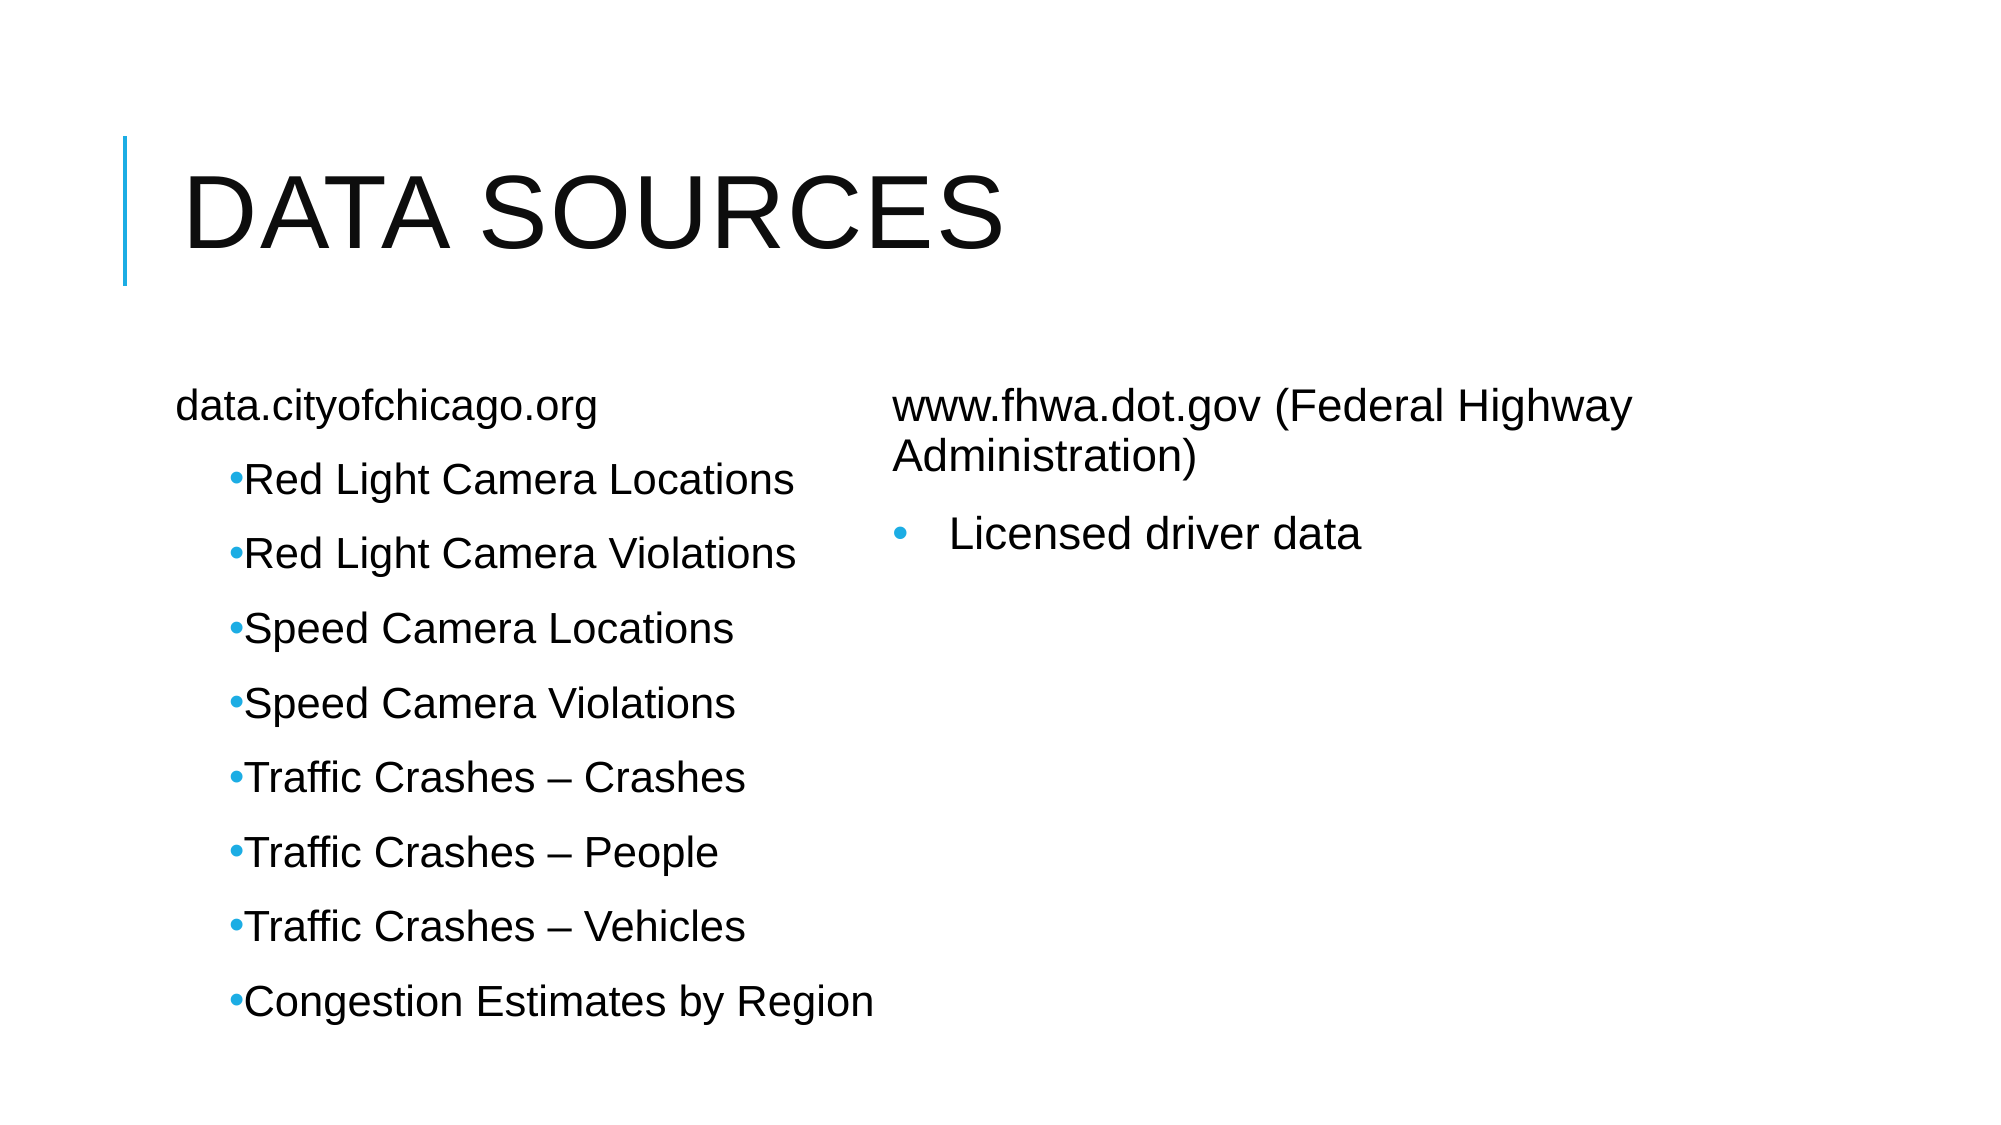

# Data Sources
data.cityofchicago.org
Red Light Camera Locations
Red Light Camera Violations
Speed Camera Locations
Speed Camera Violations
Traffic Crashes – Crashes
Traffic Crashes – People
Traffic Crashes – Vehicles
Congestion Estimates by Region
www.fhwa.dot.gov (Federal Highway Administration)
Licensed driver data